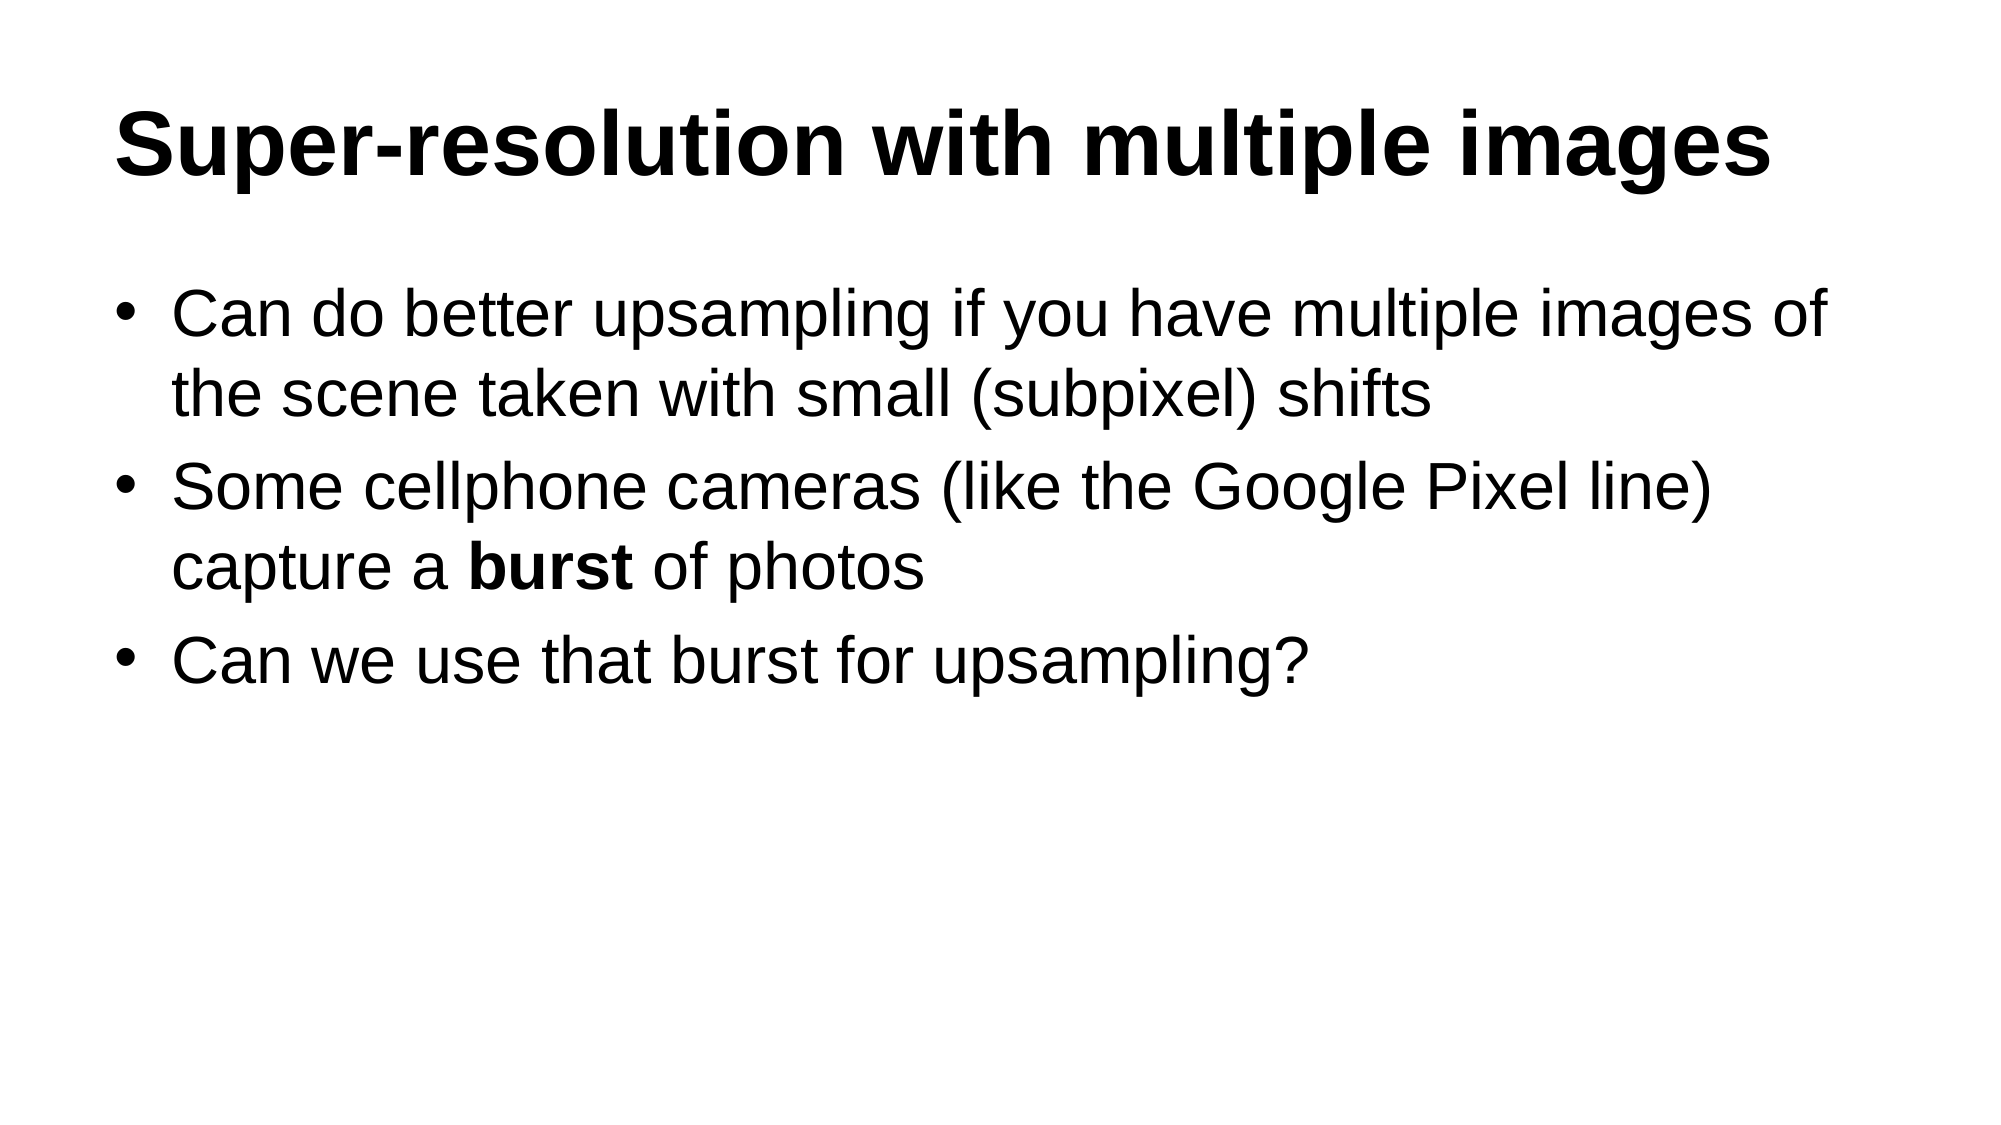

# Super-resolution with multiple images
Can do better upsampling if you have multiple images of the scene taken with small (subpixel) shifts
Some cellphone cameras (like the Google Pixel line) capture a burst of photos
Can we use that burst for upsampling?